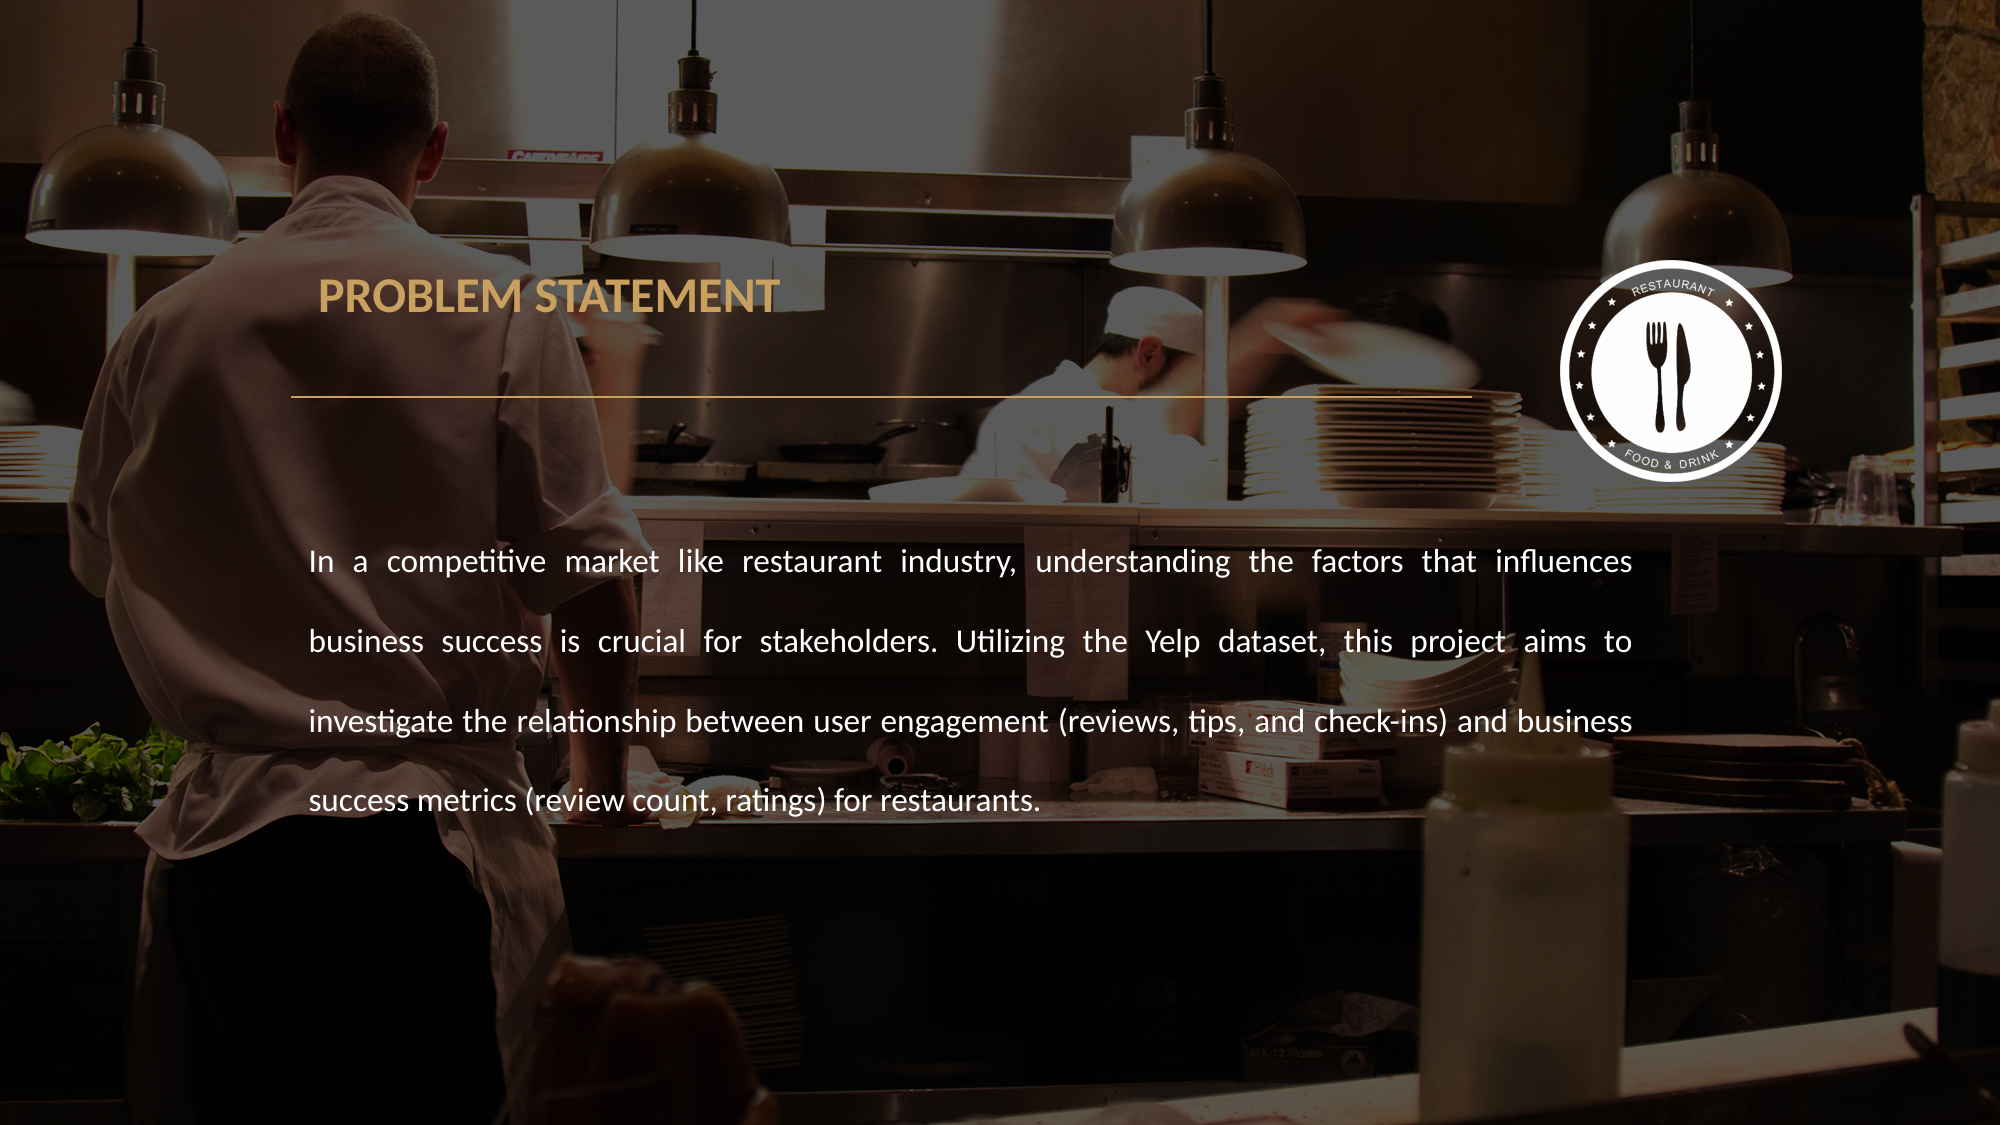

PROBLEM STATEMENT
In a competitive market like restaurant industry, understanding the factors that influences business success is crucial for stakeholders. Utilizing the Yelp dataset, this project aims to investigate the relationship between user engagement (reviews, tips, and check-ins) and business success metrics (review count, ratings) for restaurants.